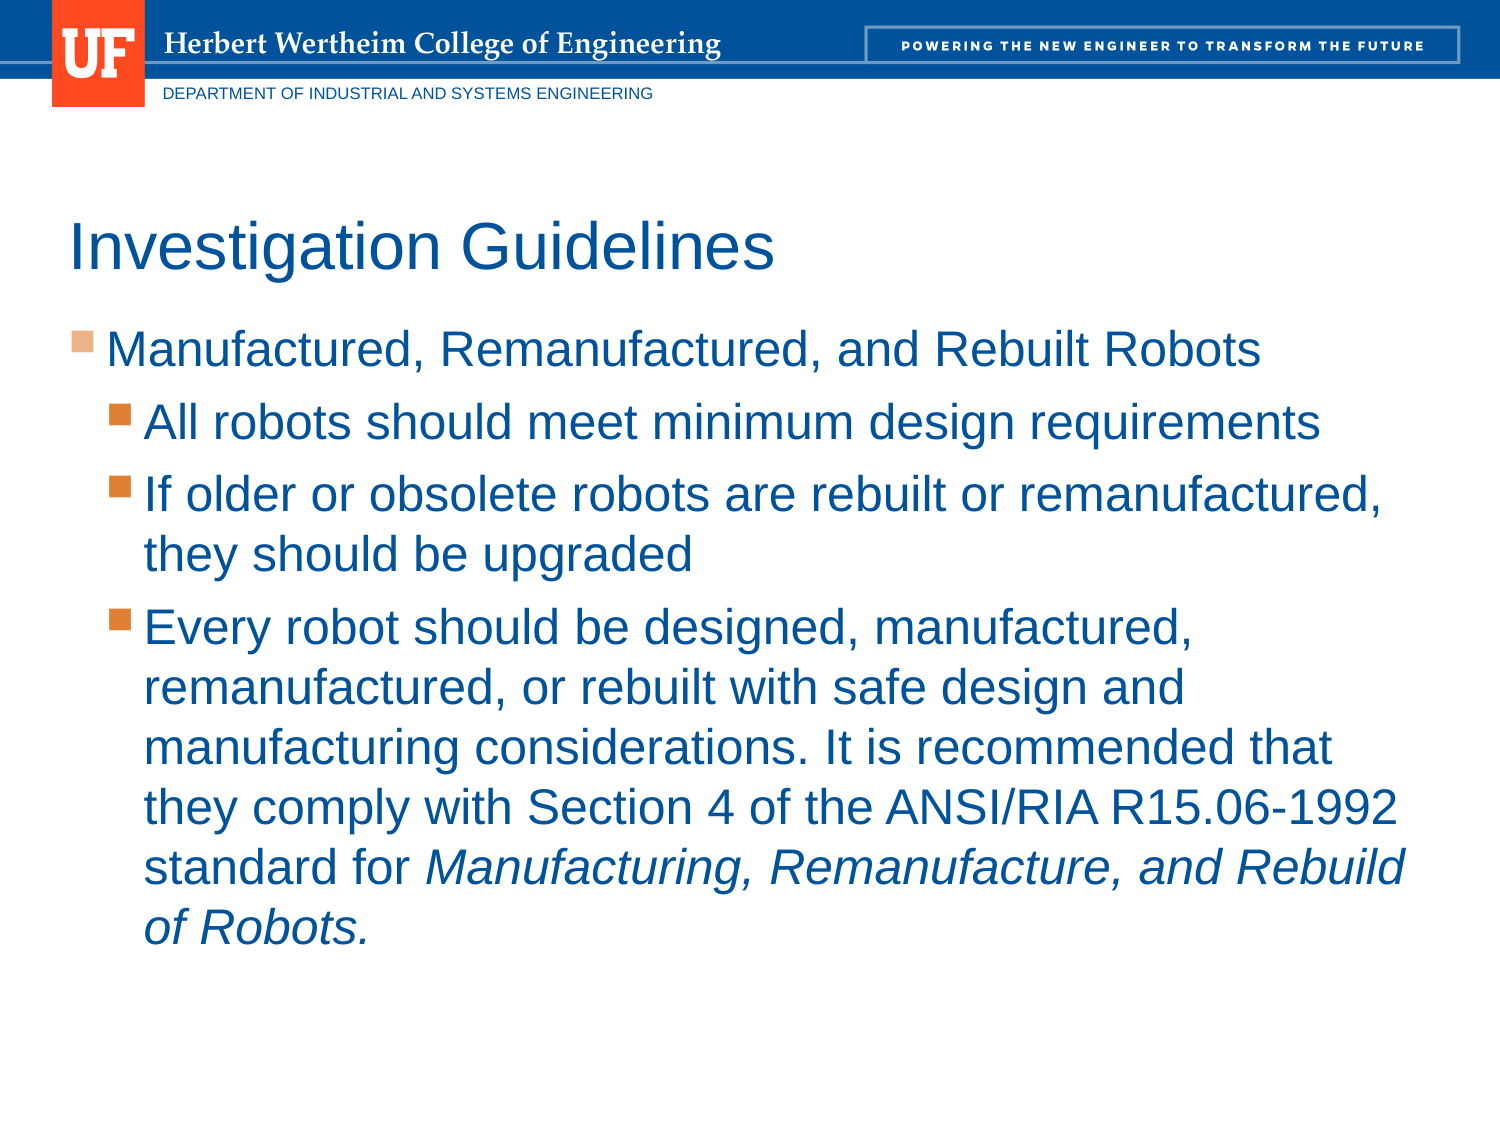

# Investigation Guidelines
Manufactured, Remanufactured, and Rebuilt Robots
All robots should meet minimum design requirements
If older or obsolete robots are rebuilt or remanufactured, they should be upgraded
Every robot should be designed, manufactured, remanufactured, or rebuilt with safe design and manufacturing considerations. It is recommended that they comply with Section 4 of the ANSI/RIA R15.06-1992 standard for Manufacturing, Remanufacture, and Rebuild of Robots.